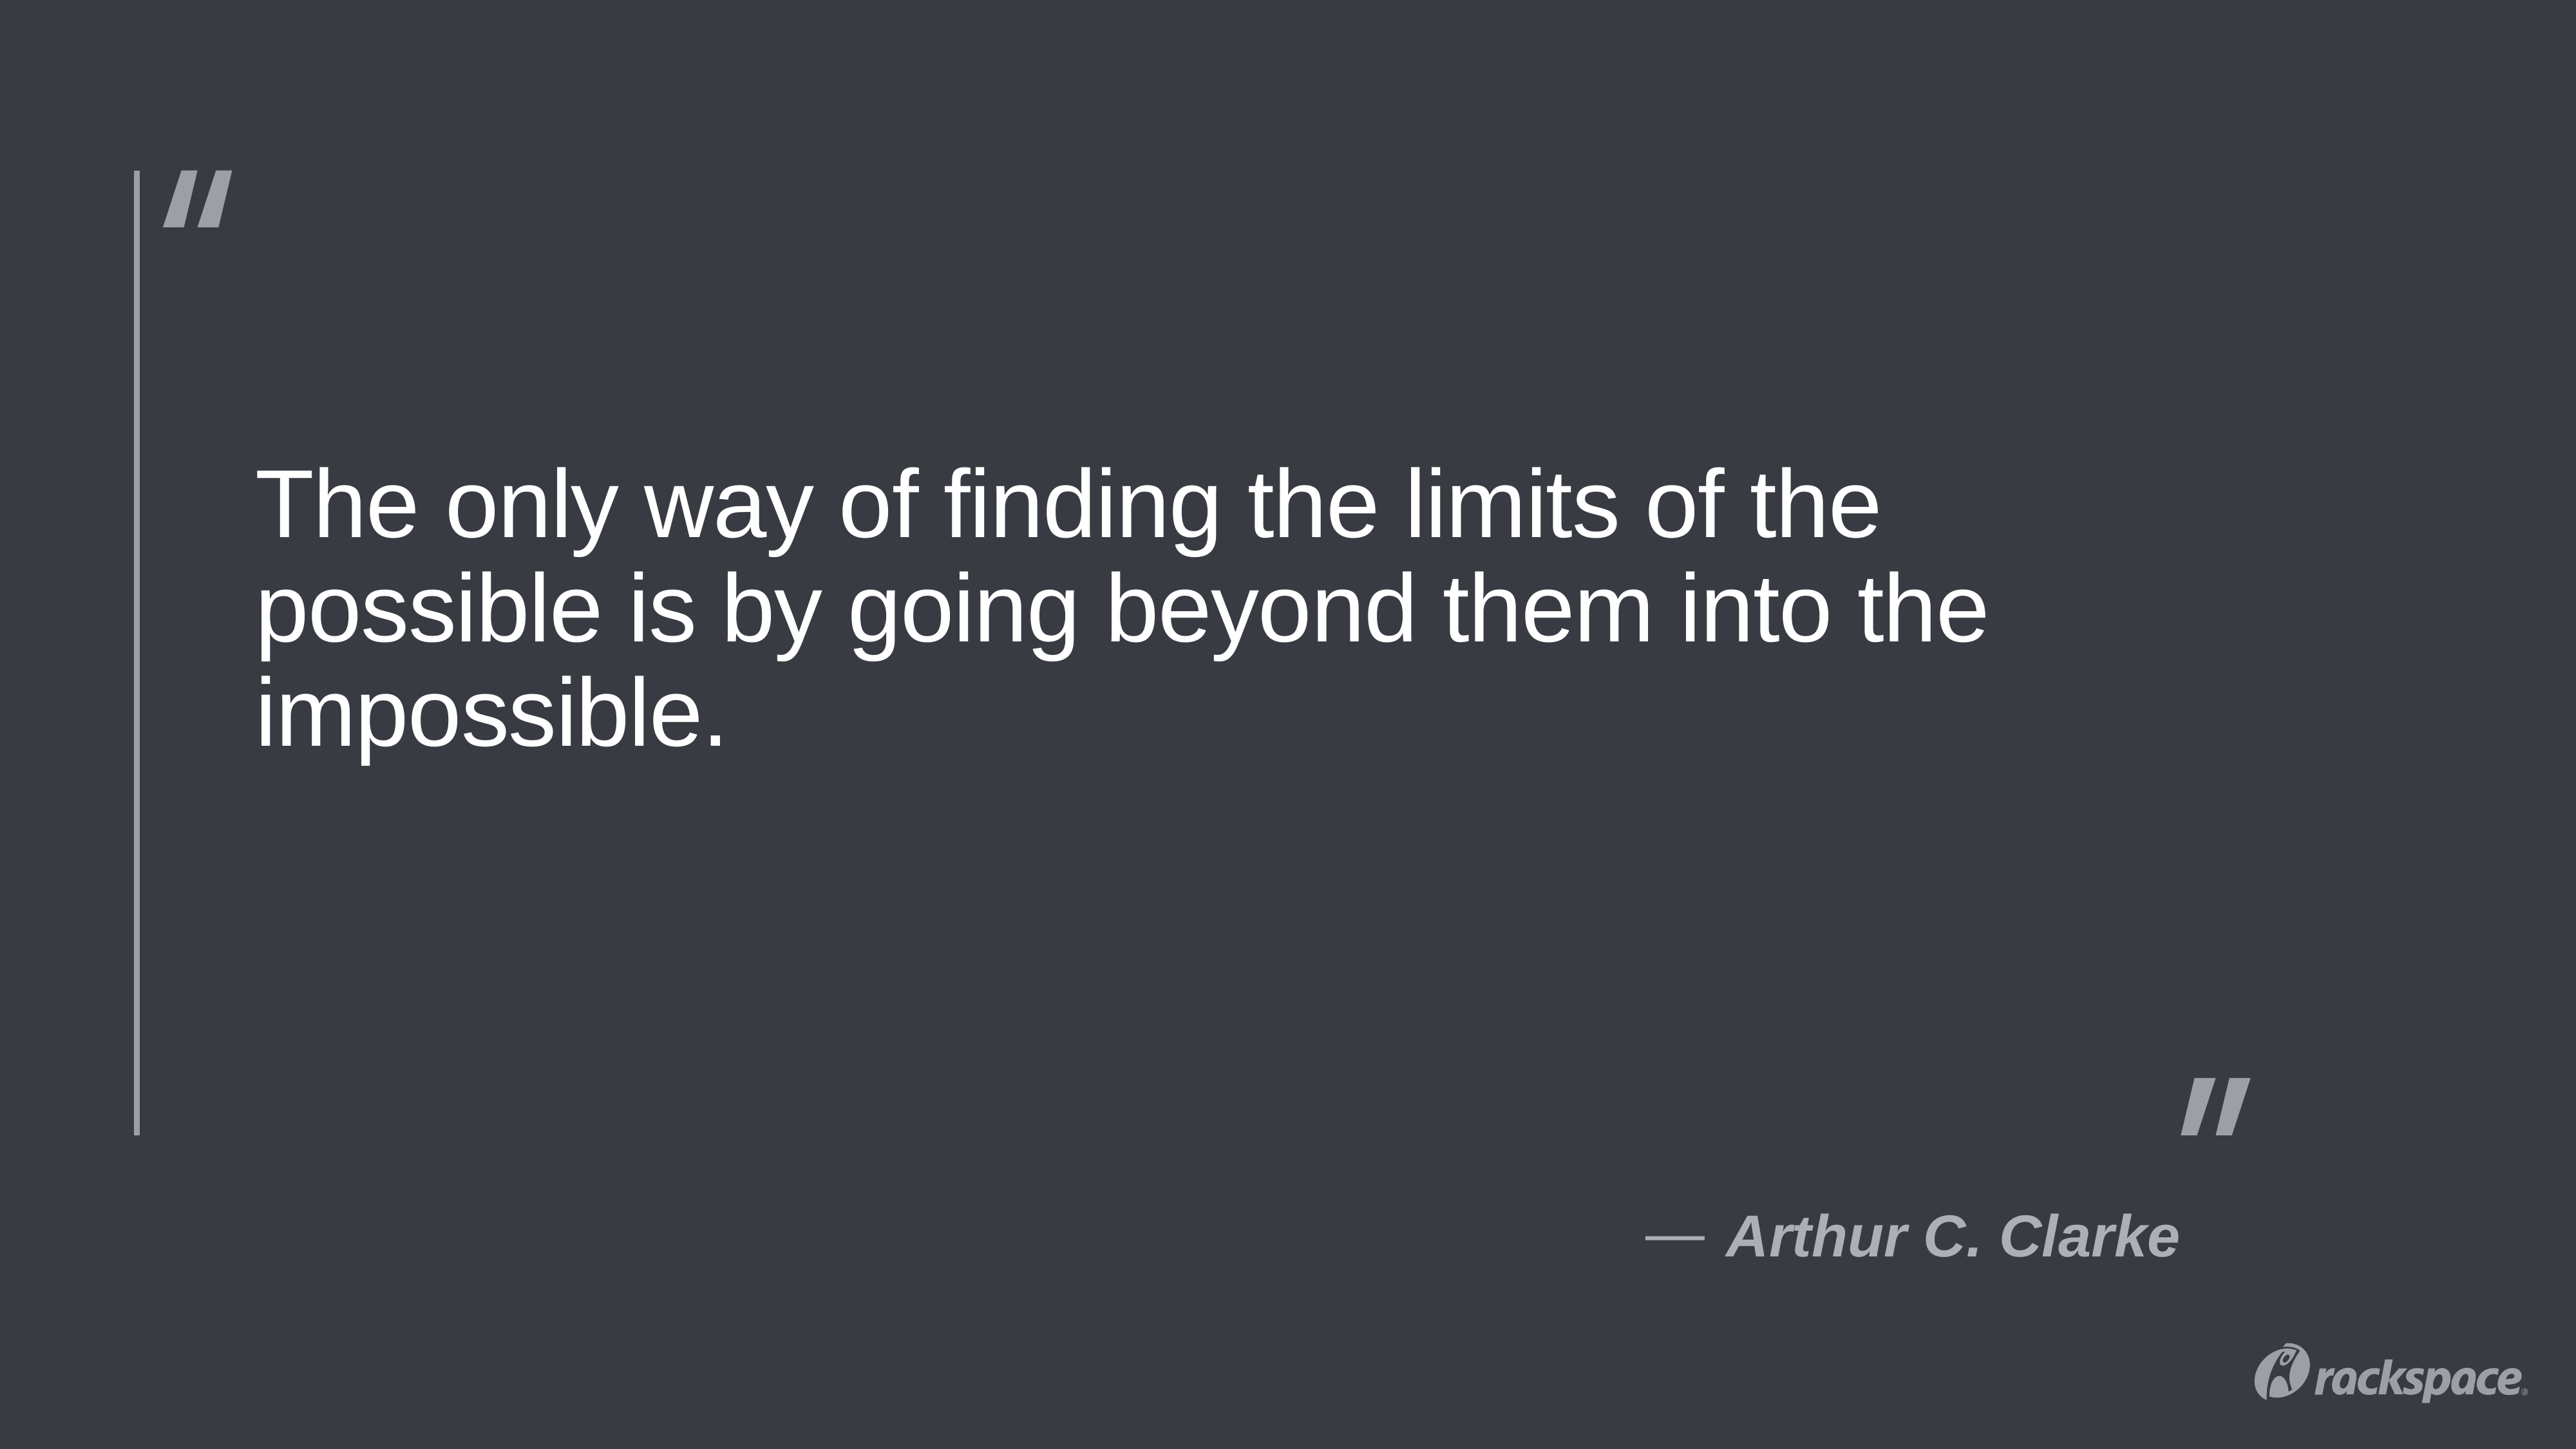

The only way of finding the limits of the possible is by going beyond them into the impossible.
Arthur C. Clarke